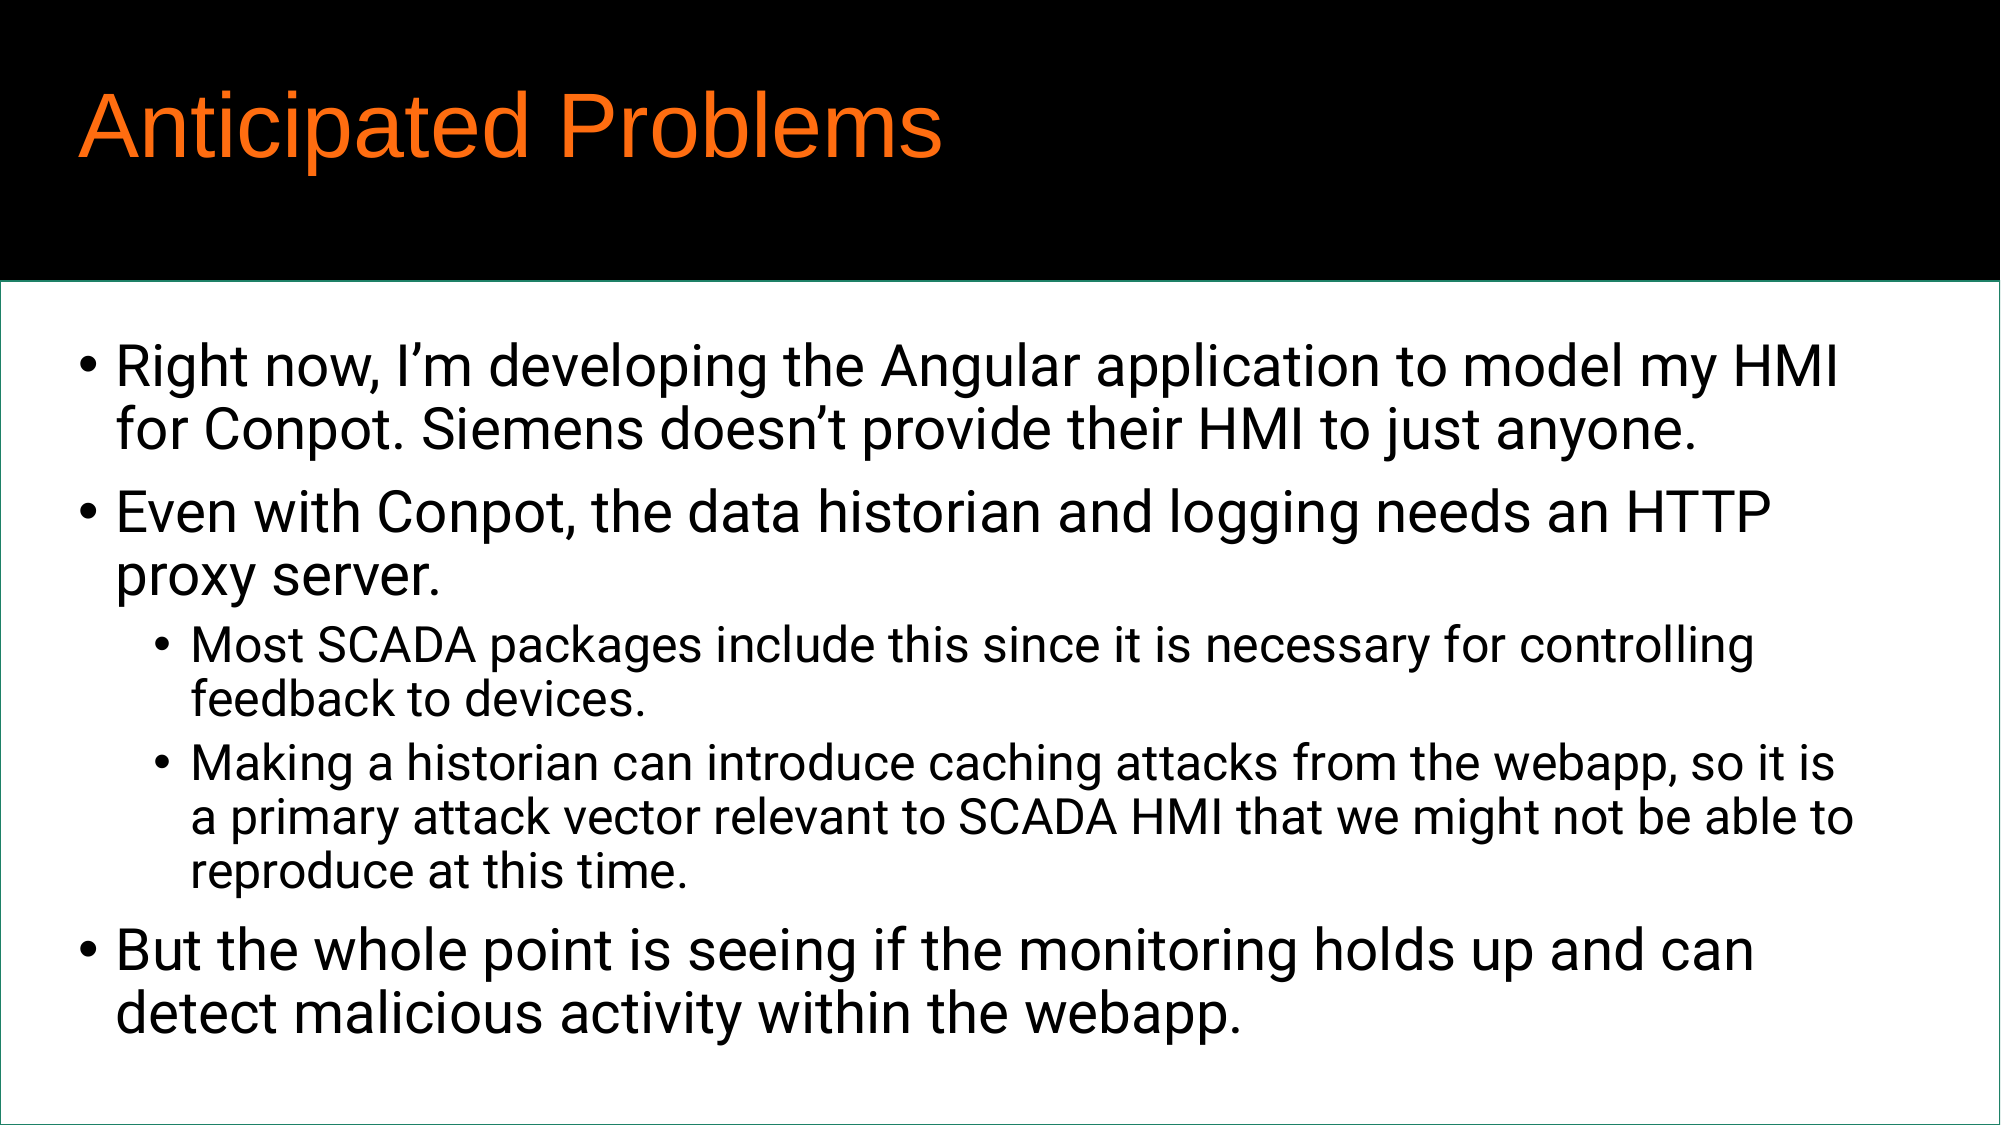

# Anticipated Problems
Right now, I’m developing the Angular application to model my HMI for Conpot. Siemens doesn’t provide their HMI to just anyone.
Even with Conpot, the data historian and logging needs an HTTP proxy server.
Most SCADA packages include this since it is necessary for controlling feedback to devices.
Making a historian can introduce caching attacks from the webapp, so it is a primary attack vector relevant to SCADA HMI that we might not be able to reproduce at this time.
But the whole point is seeing if the monitoring holds up and can detect malicious activity within the webapp.